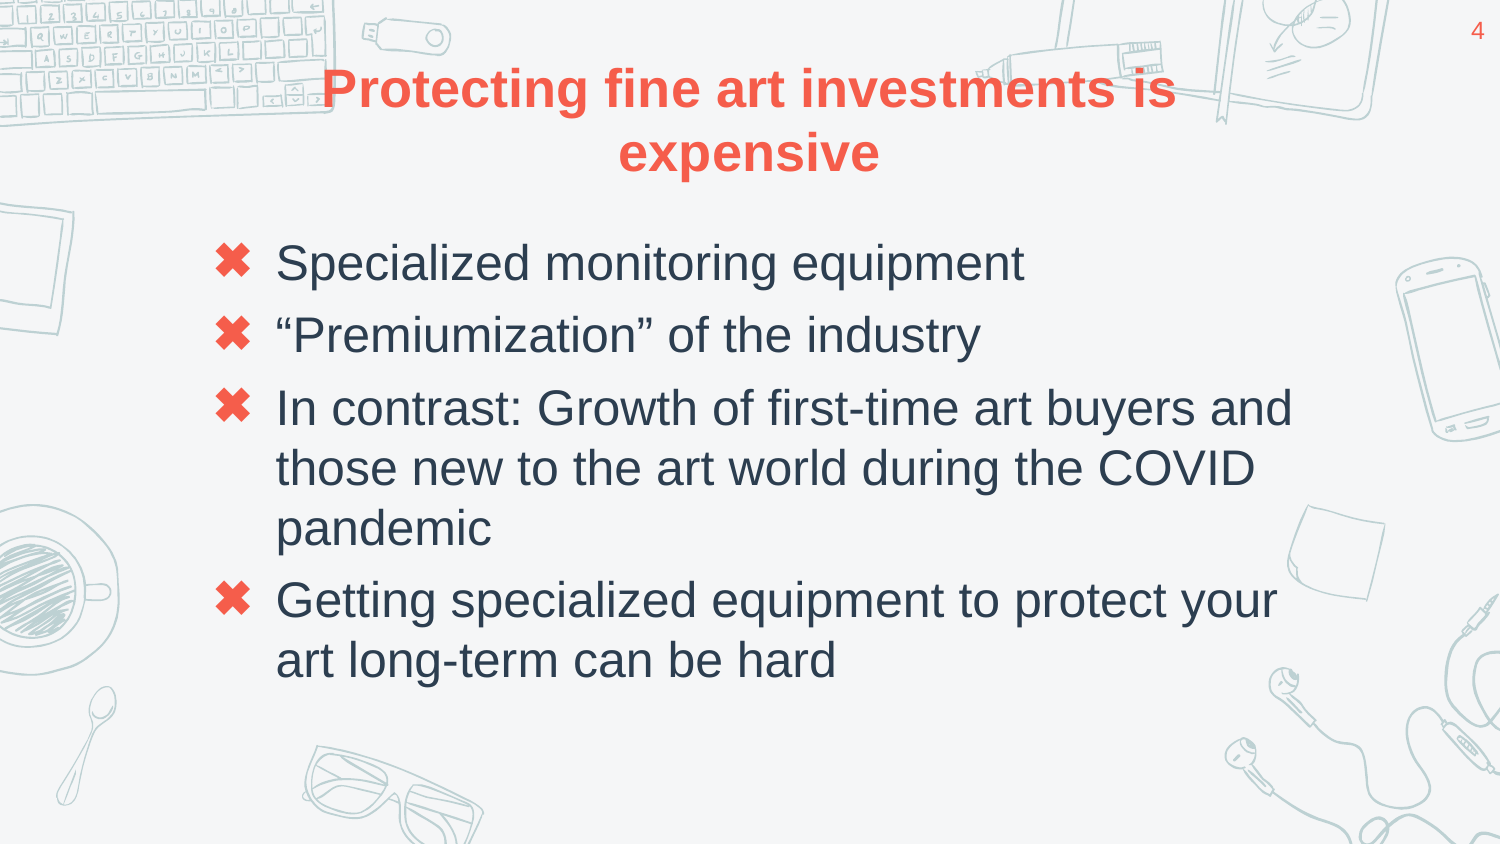

4
# Protecting fine art investments is expensive
Specialized monitoring equipment
“Premiumization” of the industry
In contrast: Growth of first-time art buyers and those new to the art world during the COVID pandemic
Getting specialized equipment to protect your art long-term can be hard